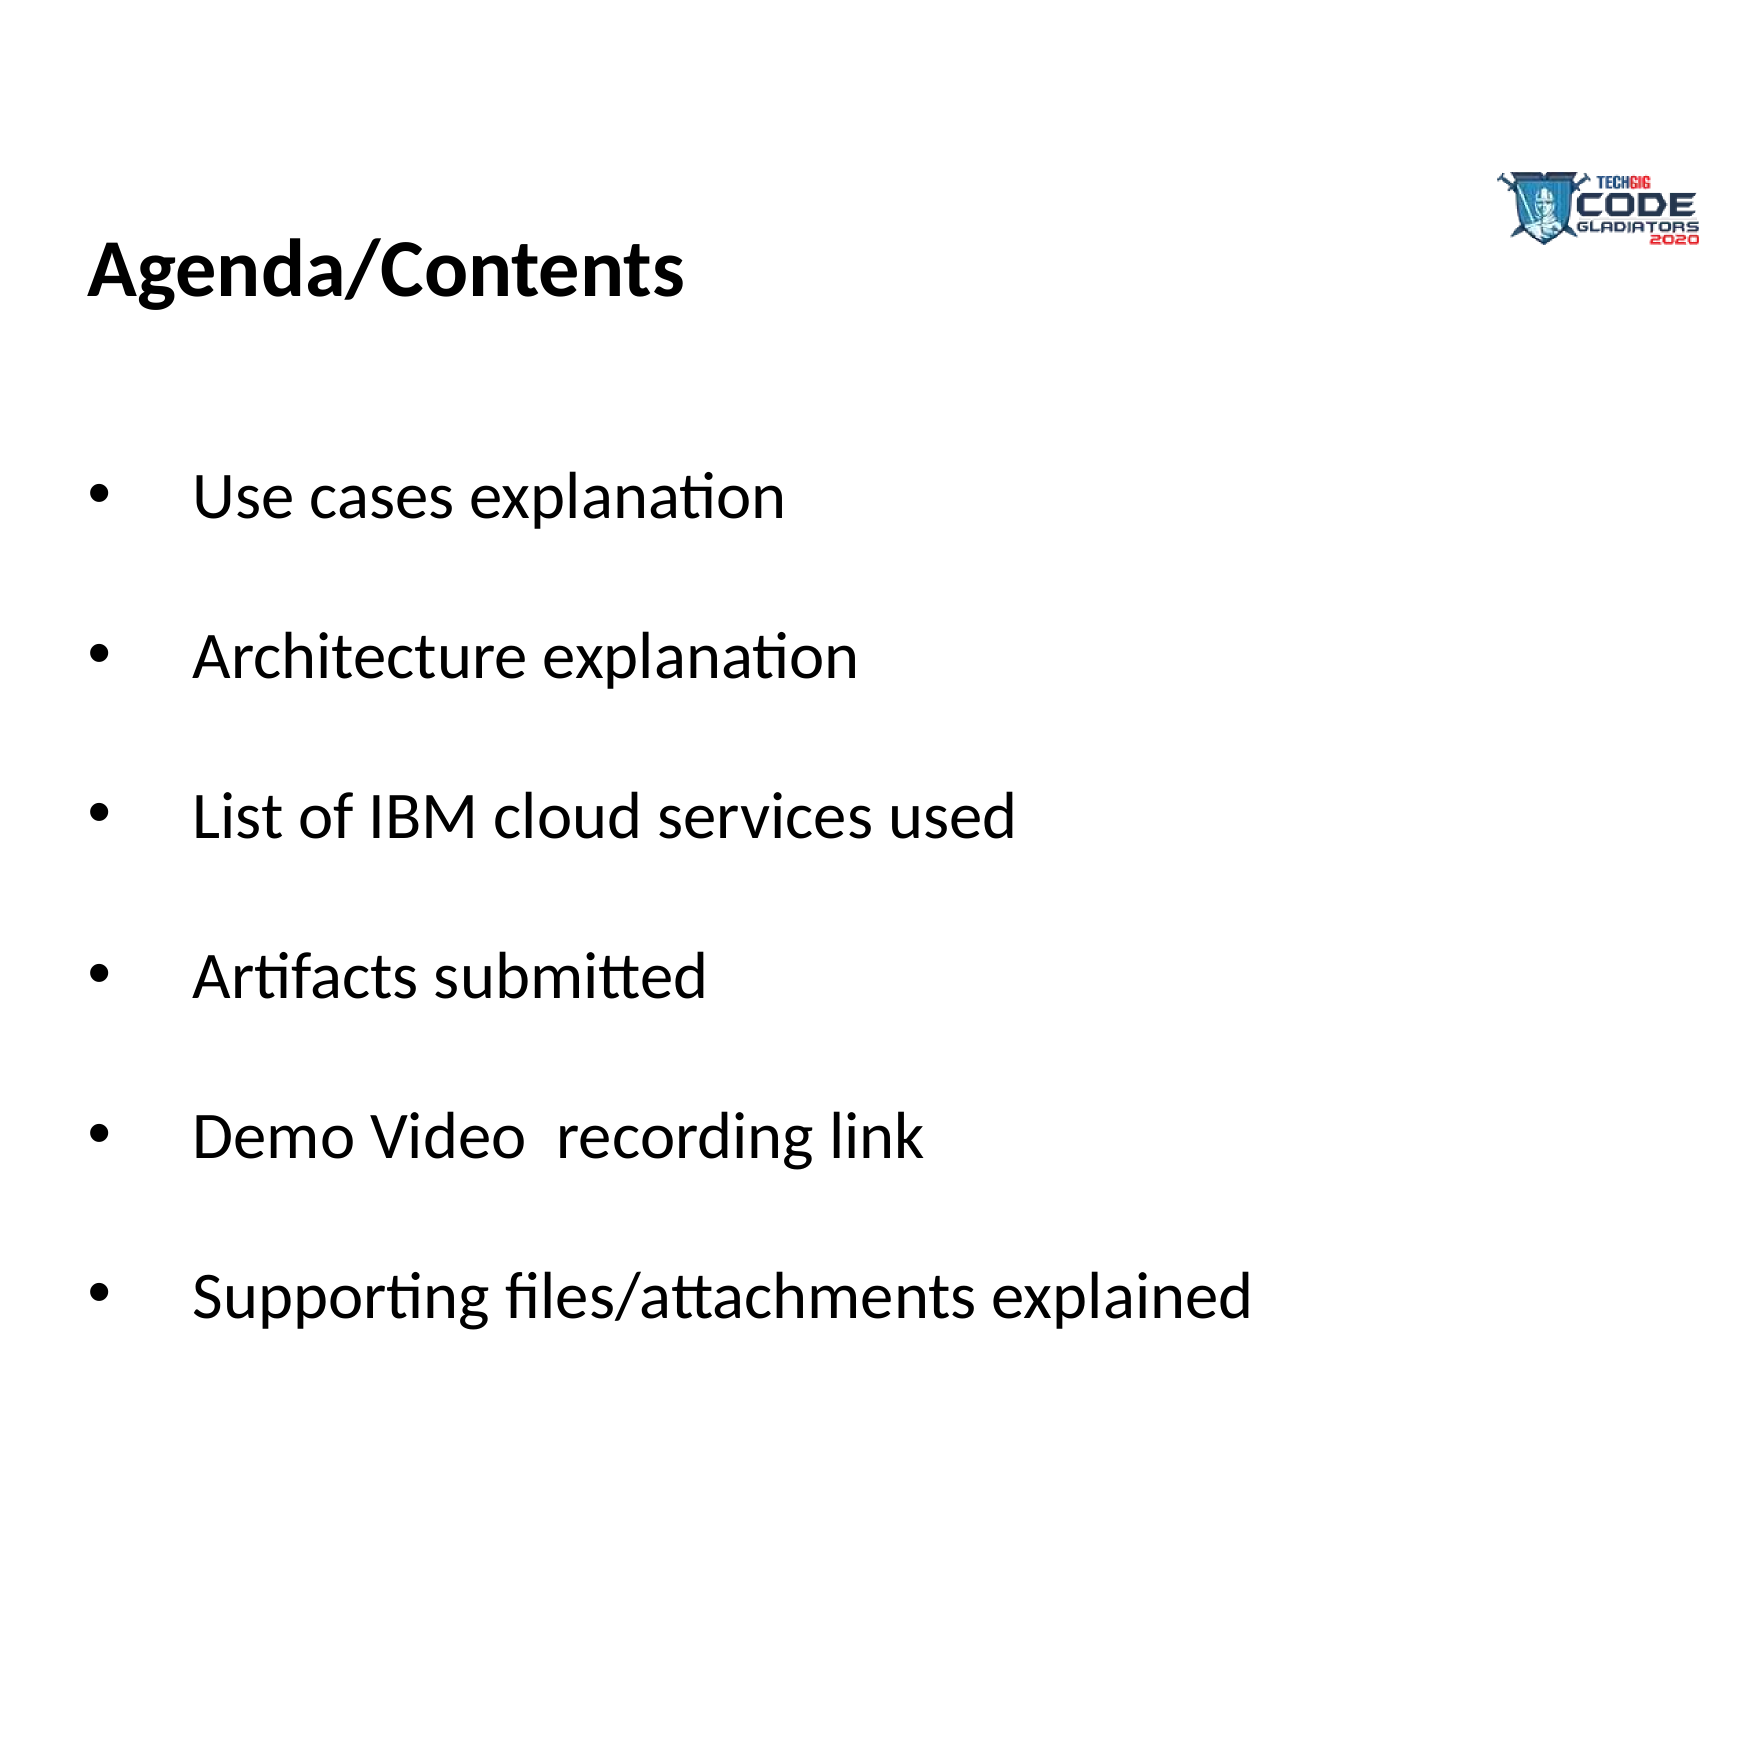

# Agenda/Contents
  Use cases explanation

  Architecture explanation

  List of IBM cloud services used

  Artifacts submitted

  Demo Video  recording link

  Supporting files/attachments explained